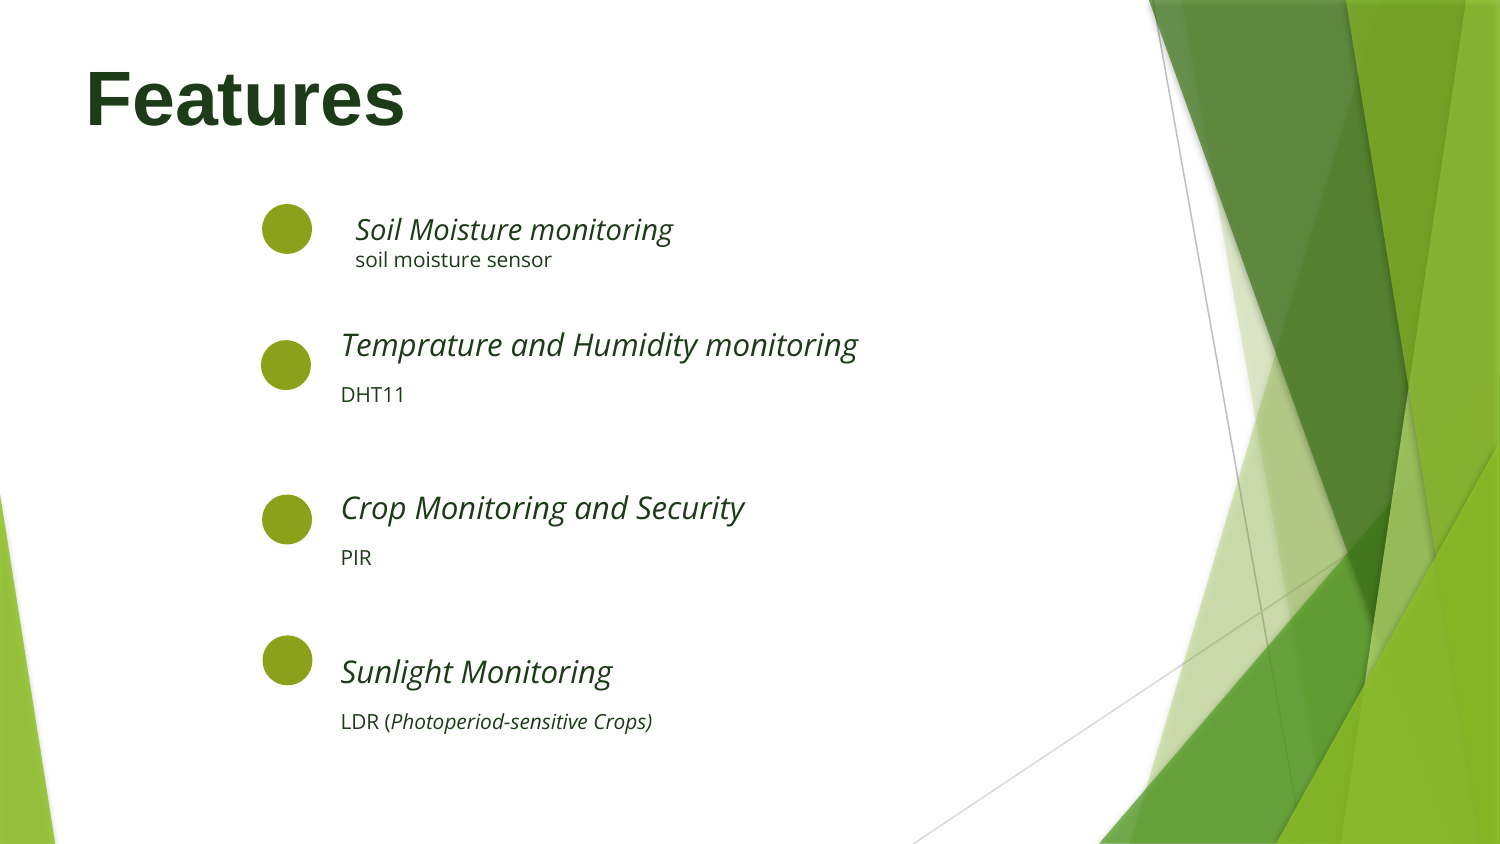

Features
Soil Moisture monitoring
soil moisture sensor

Temprature and Humidity monitoring

DHT11
Crop Monitoring and Security

PIR

Sunlight Monitoring
LDR (Photoperiod-sensitive Crops)